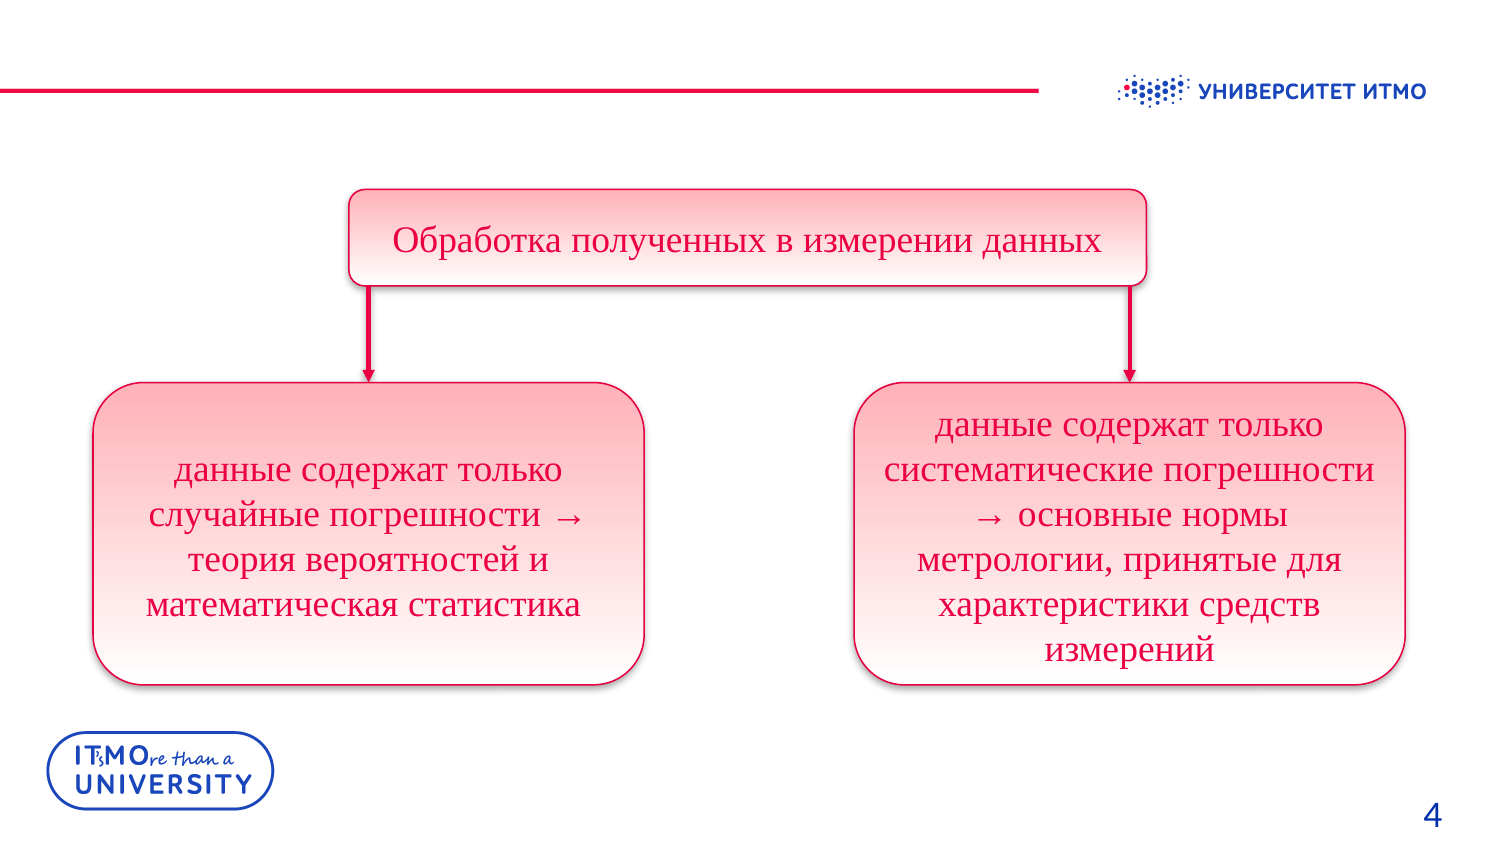

Обработка полученных в измерении данных
данные содержат только случайные погрешности → теория вероятностей и математическая статистика
данные содержат только систематические погрешности → основные нормы метрологии, принятые для характеристики средств измерений
4